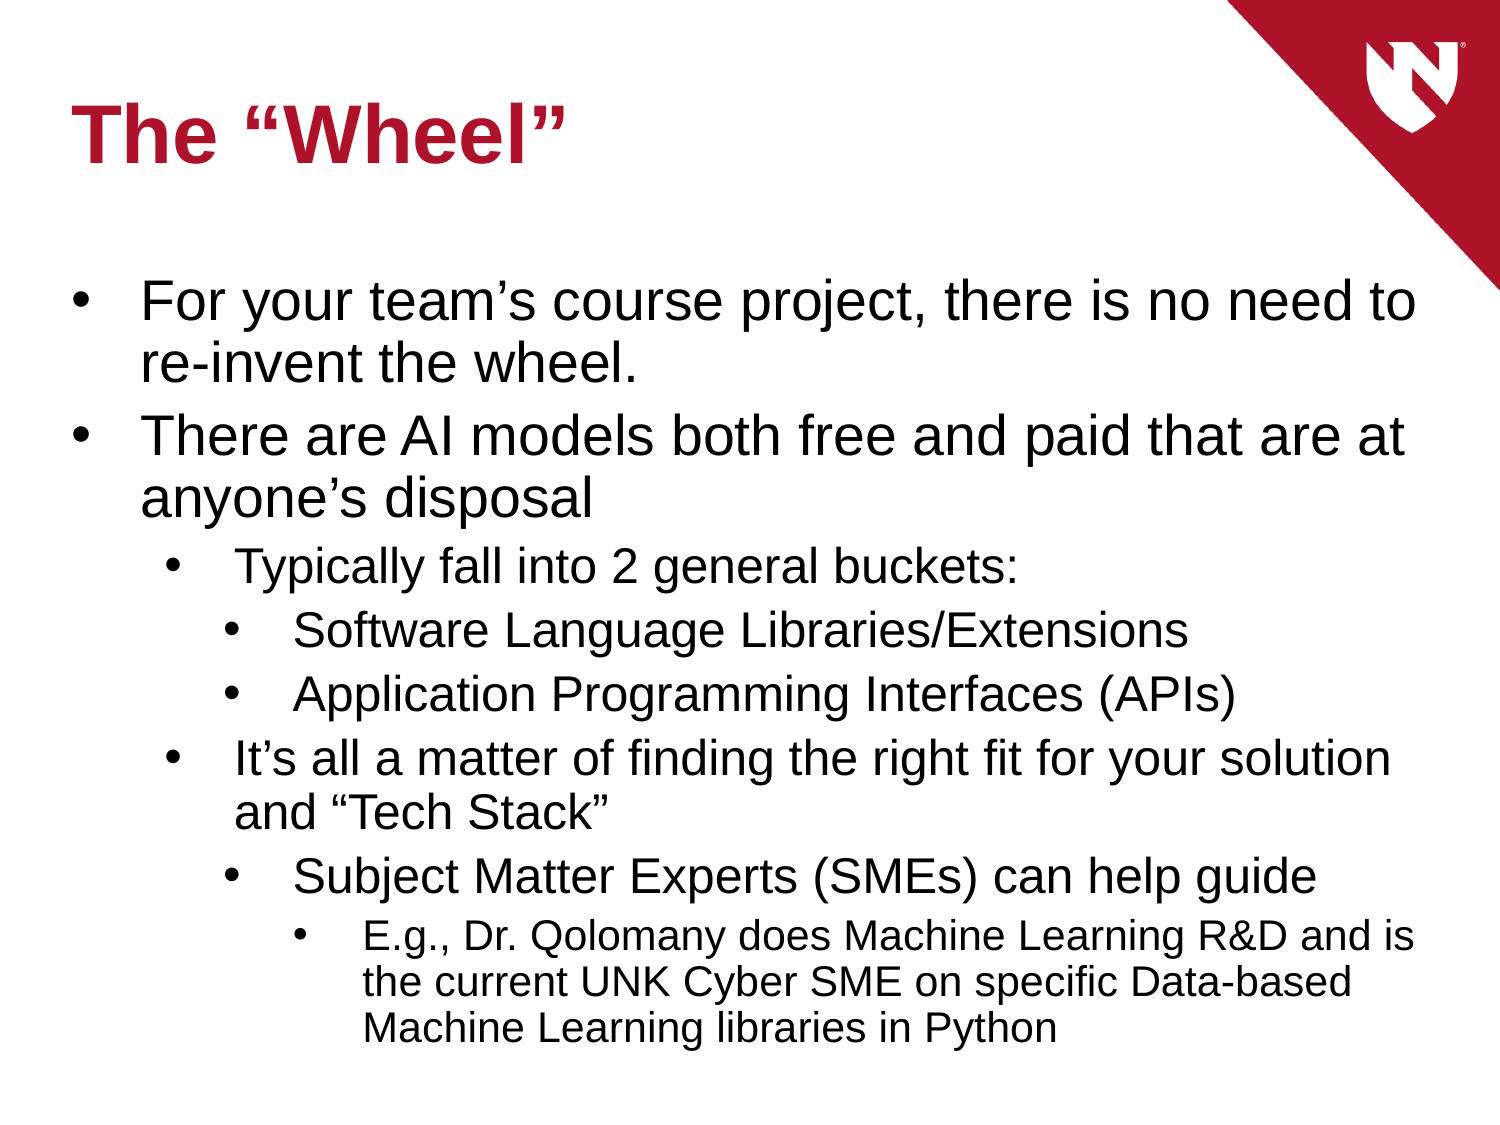

# The “Wheel”
For your team’s course project, there is no need to re-invent the wheel.
There are AI models both free and paid that are at anyone’s disposal
Typically fall into 2 general buckets:
Software Language Libraries/Extensions
Application Programming Interfaces (APIs)
It’s all a matter of finding the right fit for your solution and “Tech Stack”
Subject Matter Experts (SMEs) can help guide
E.g., Dr. Qolomany does Machine Learning R&D and is the current UNK Cyber SME on specific Data-based Machine Learning libraries in Python